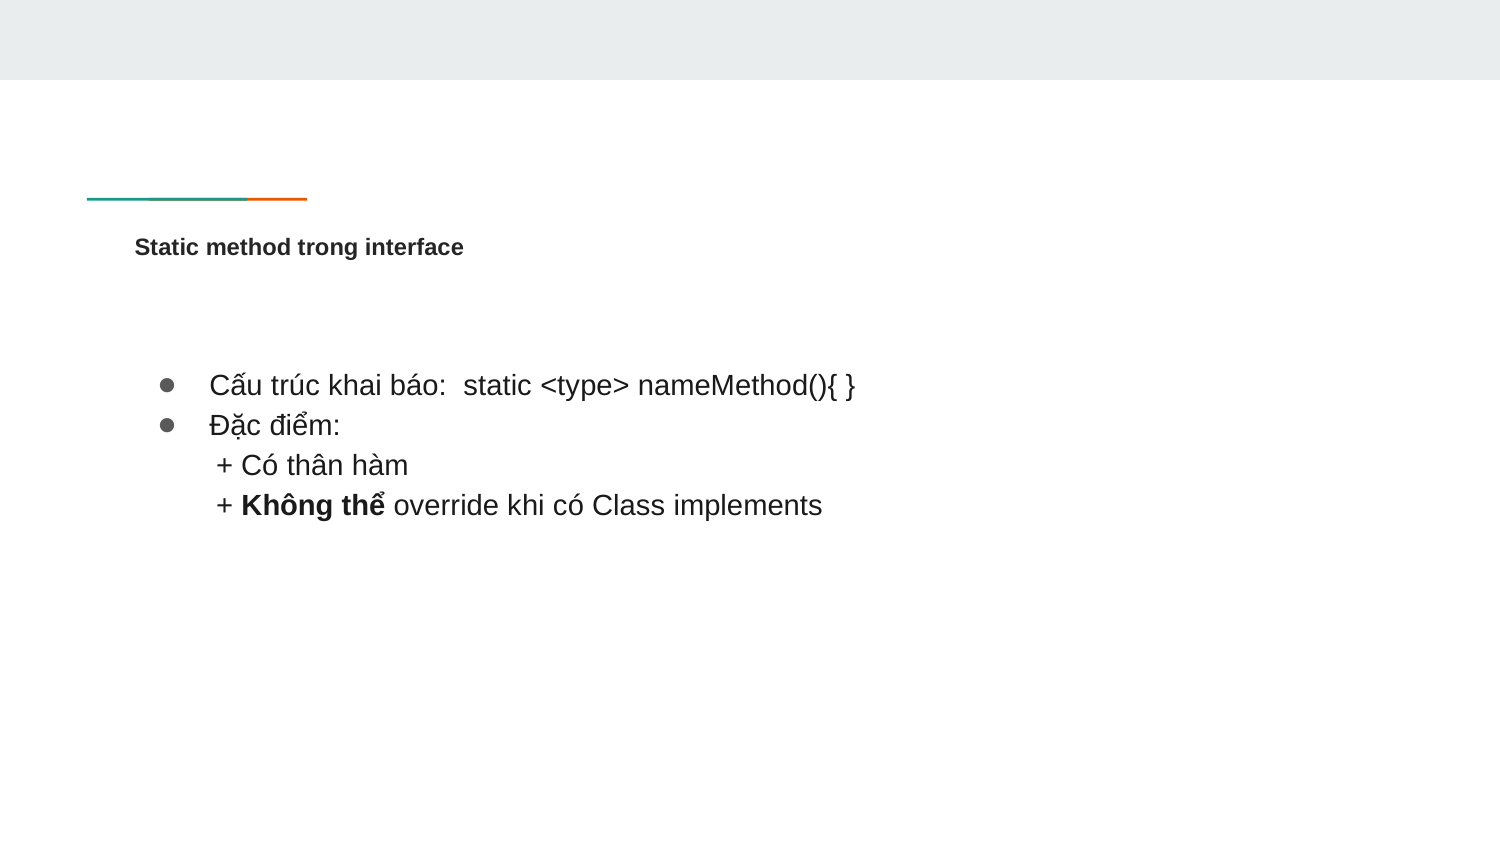

# Static method trong interface
Cấu trúc khai báo:  static <type> nameMethod(){ }
Đặc điểm:
       + Có thân hàm
       + Không thể override khi có Class implements